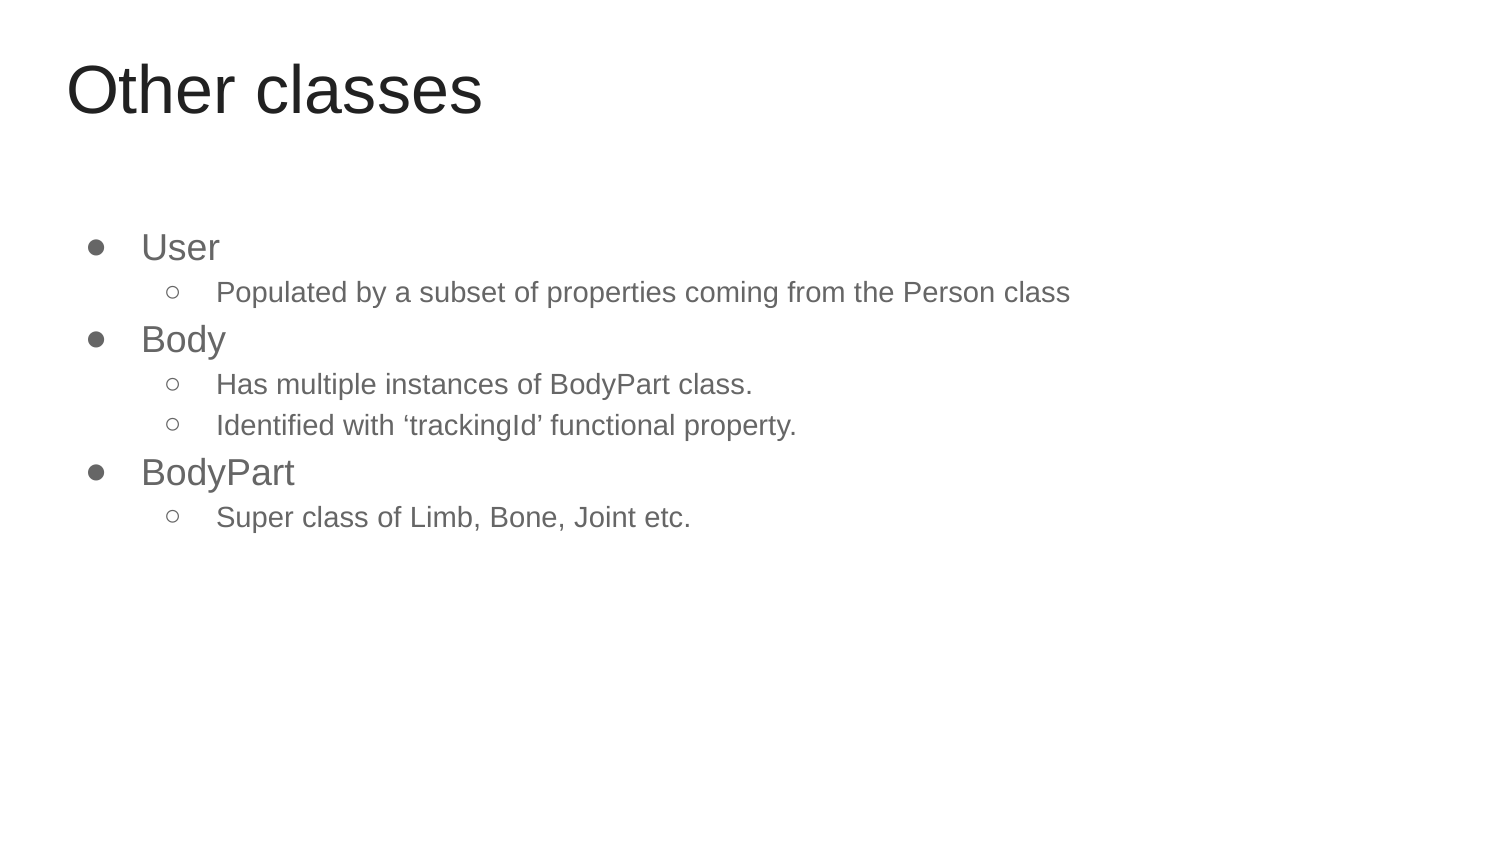

# Other classes
User
Populated by a subset of properties coming from the Person class
Body
Has multiple instances of BodyPart class.
Identified with ‘trackingId’ functional property.
BodyPart
Super class of Limb, Bone, Joint etc.